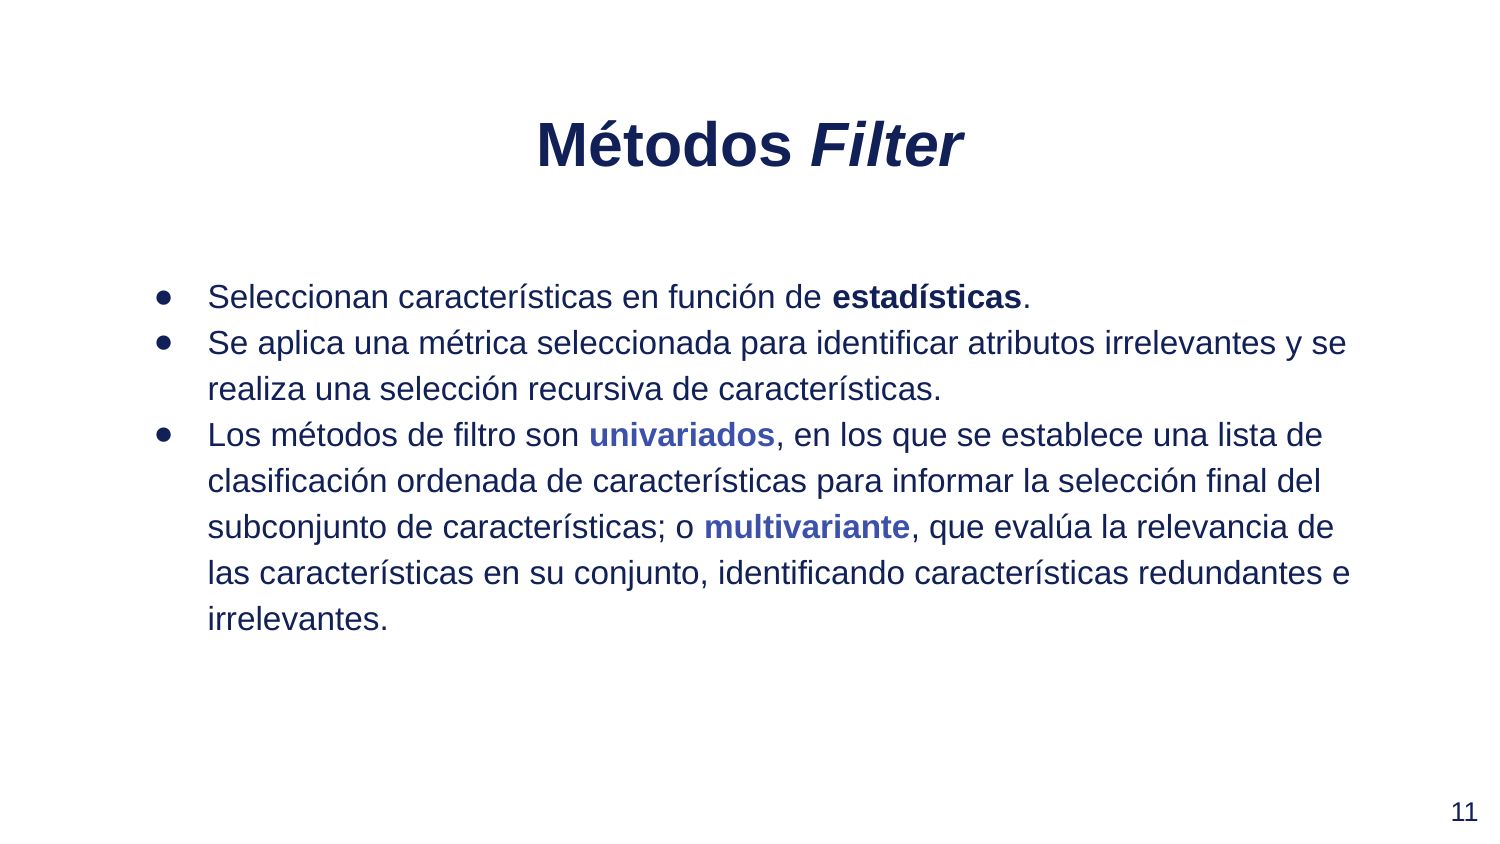

Métodos Filter
Seleccionan características en función de estadísticas.
Se aplica una métrica seleccionada para identificar atributos irrelevantes y se realiza una selección recursiva de características.
Los métodos de filtro son univariados, en los que se establece una lista de clasificación ordenada de características para informar la selección final del subconjunto de características; o multivariante, que evalúa la relevancia de las características en su conjunto, identificando características redundantes e irrelevantes.
11